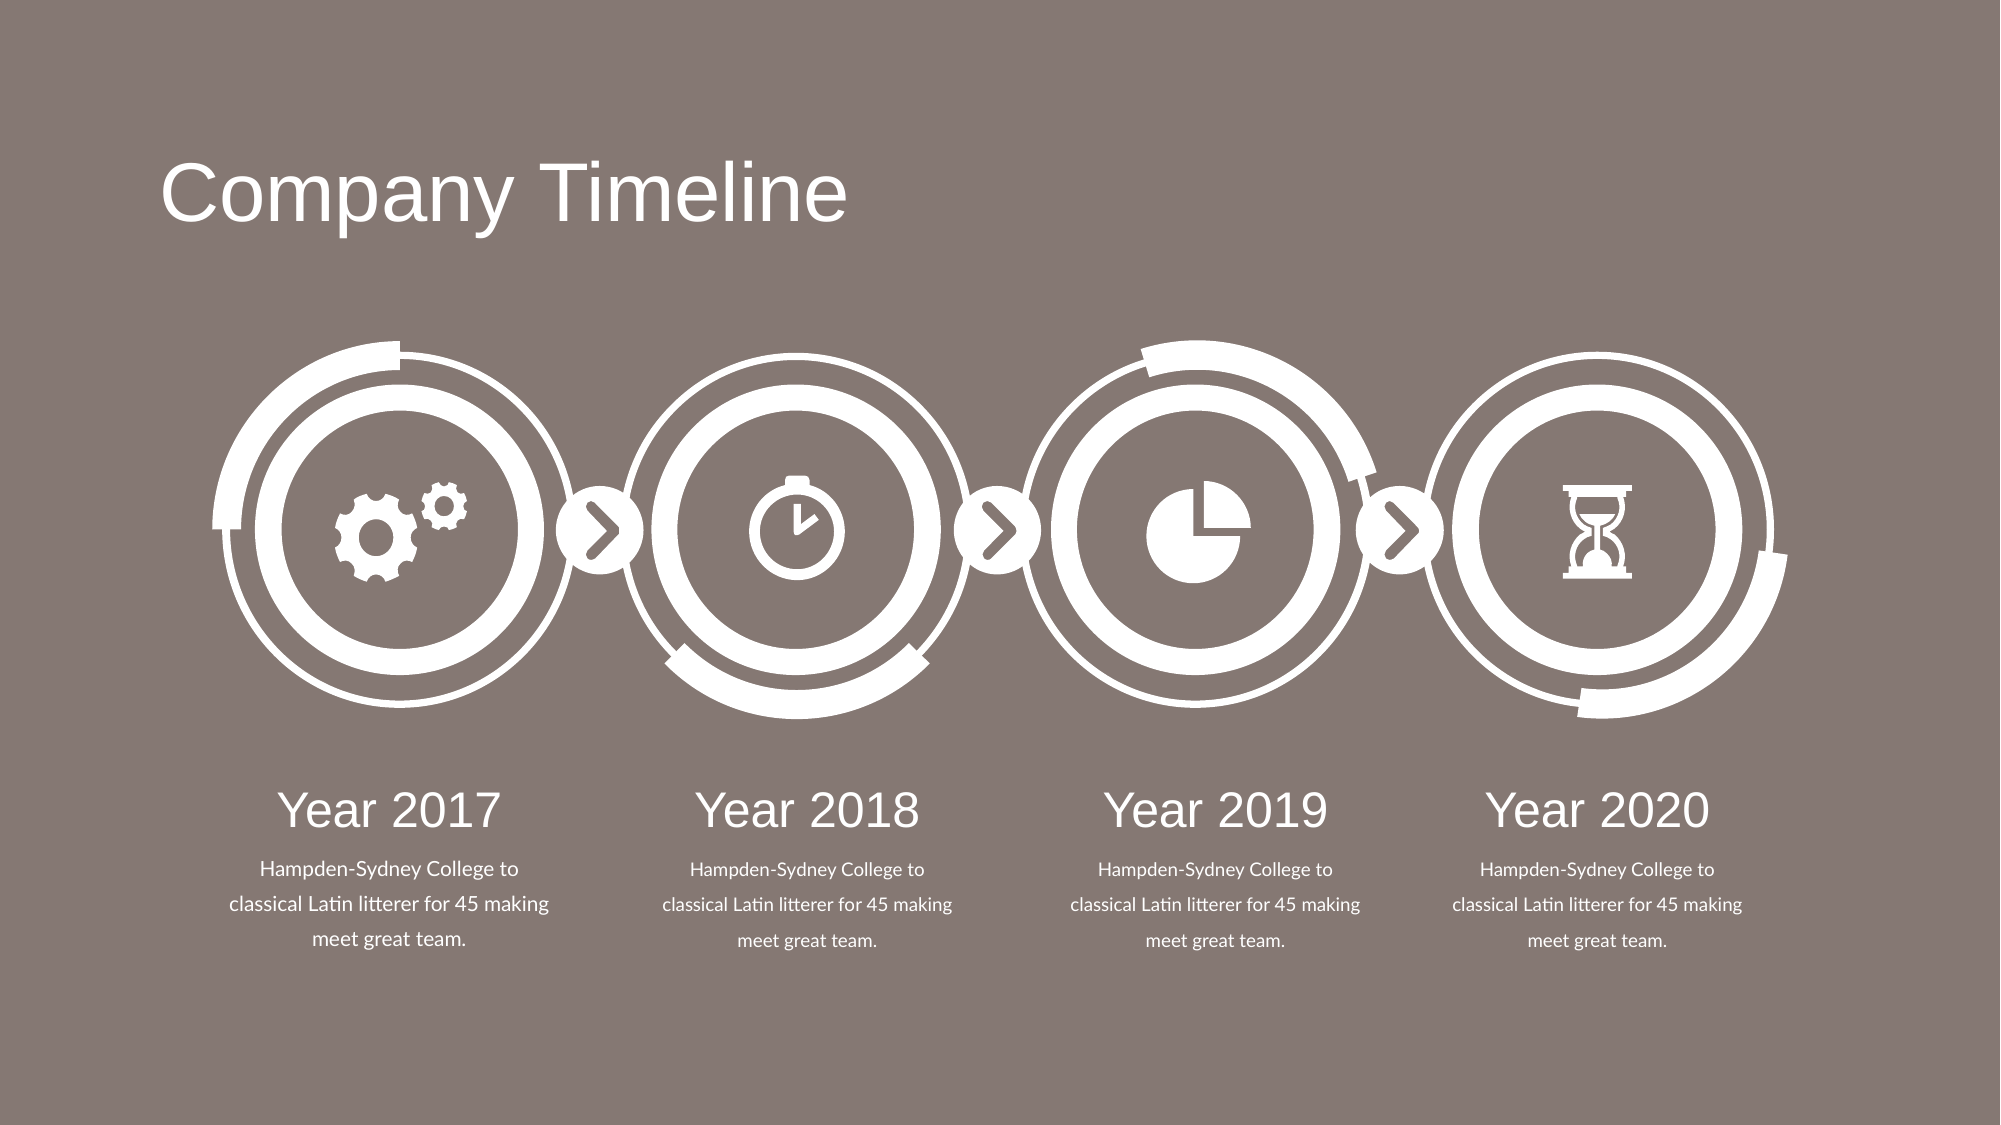

Company Timeline

Year 2017
Year 2018
Year 2019
Year 2020
Hampden-Sydney College to
classical Latin litterer for 45 making meet great team.
Hampden-Sydney College to
classical Latin litterer for 45 making meet great team.
Hampden-Sydney College to
classical Latin litterer for 45 making meet great team.
Hampden-Sydney College to
classical Latin litterer for 45 making meet great team.